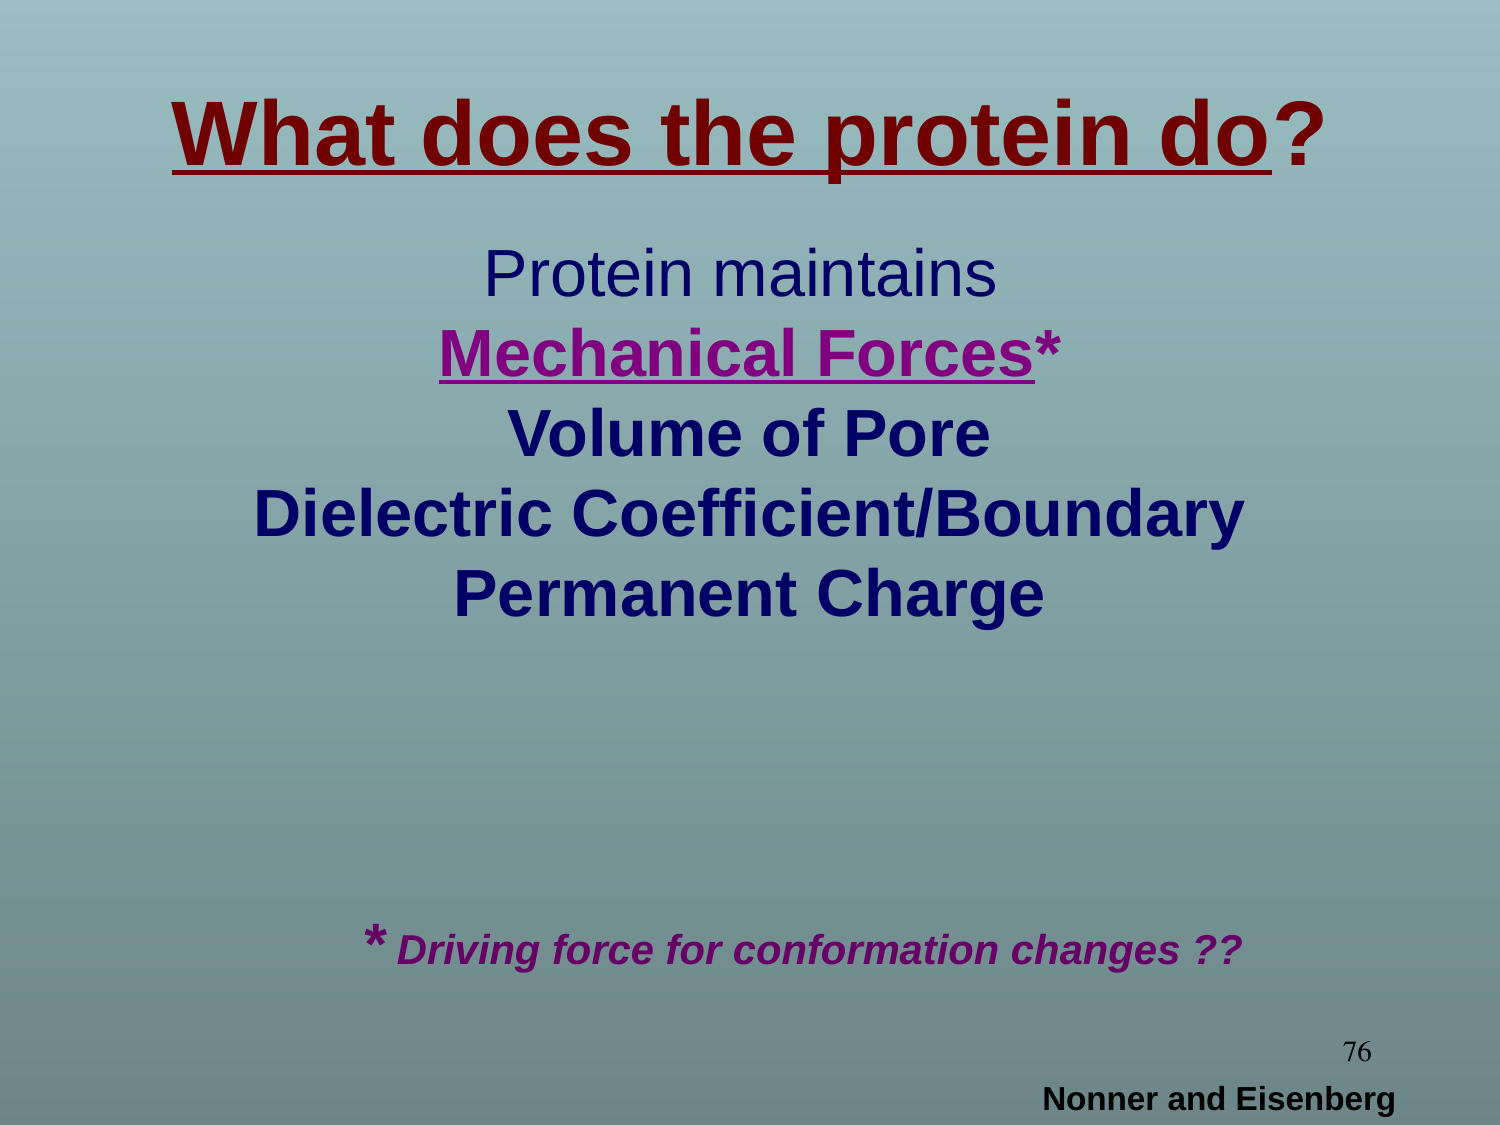

What does the protein do?
Protein maintains
Mechanical Forces*
Volume of Pore
Dielectric Coefficient/Boundary
Permanent Charge

* Driving force for conformation changes ??
76
Nonner and Eisenberg